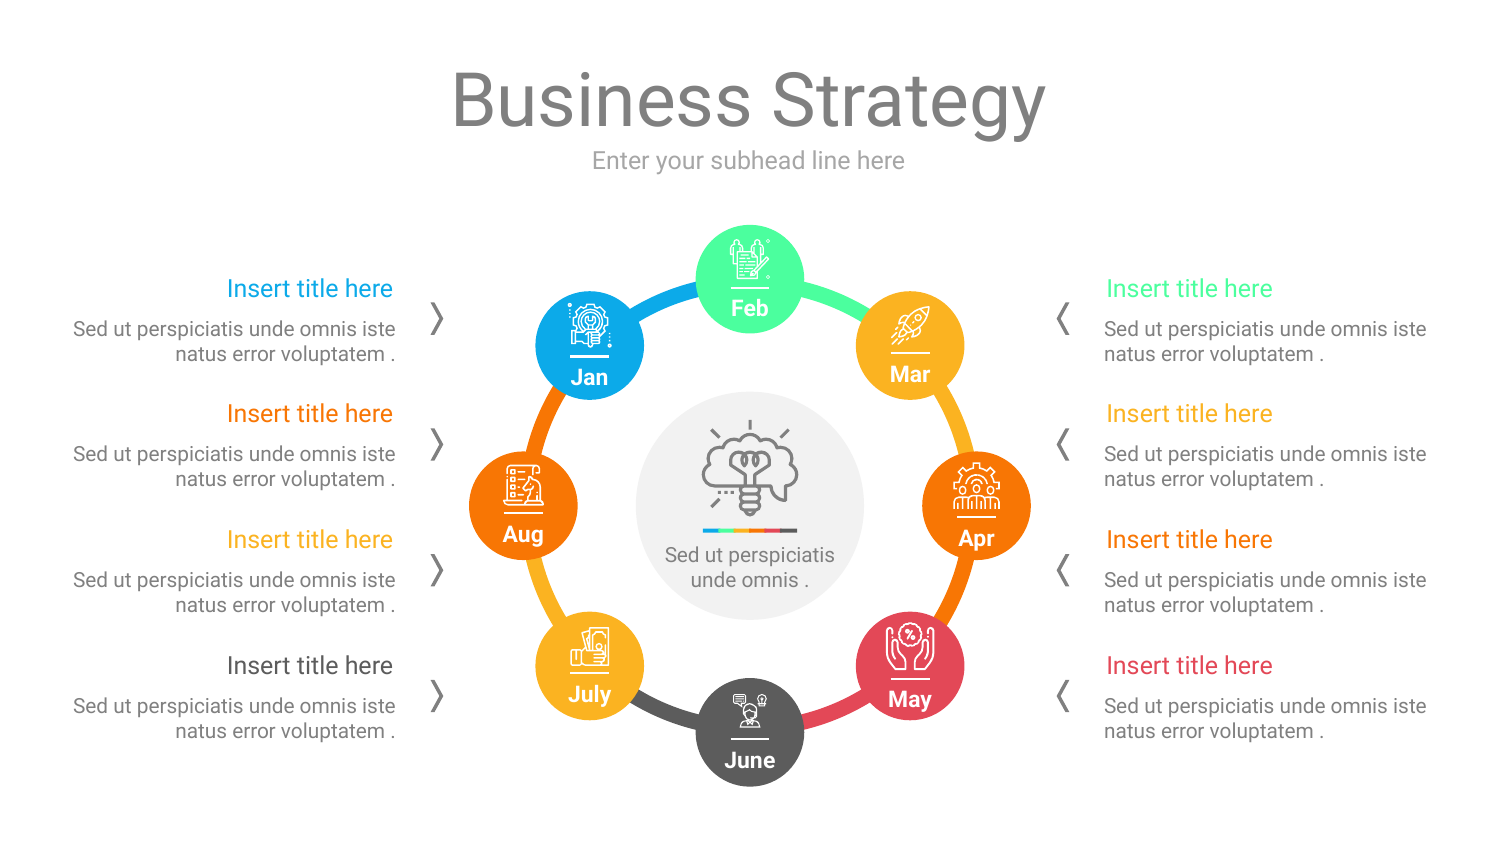

# Business Strategy
Enter your subhead line here

Insert title here
Sed ut perspiciatis unde omnis iste natus error voluptatem .
Insert title here
Sed ut perspiciatis unde omnis iste natus error voluptatem .

Feb

Mar
Jan

Insert title here
Sed ut perspiciatis unde omnis iste natus error voluptatem .
Insert title here
Sed ut perspiciatis unde omnis iste natus error voluptatem .

Aug
Insert title here
Sed ut perspiciatis unde omnis iste natus error voluptatem .
Insert title here
Sed ut perspiciatis unde omnis iste natus error voluptatem .
Apr

Sed ut perspiciatis unde omnis .

Insert title here
Sed ut perspiciatis unde omnis iste natus error voluptatem .
Insert title here
Sed ut perspiciatis unde omnis iste natus error voluptatem .

July
May

June